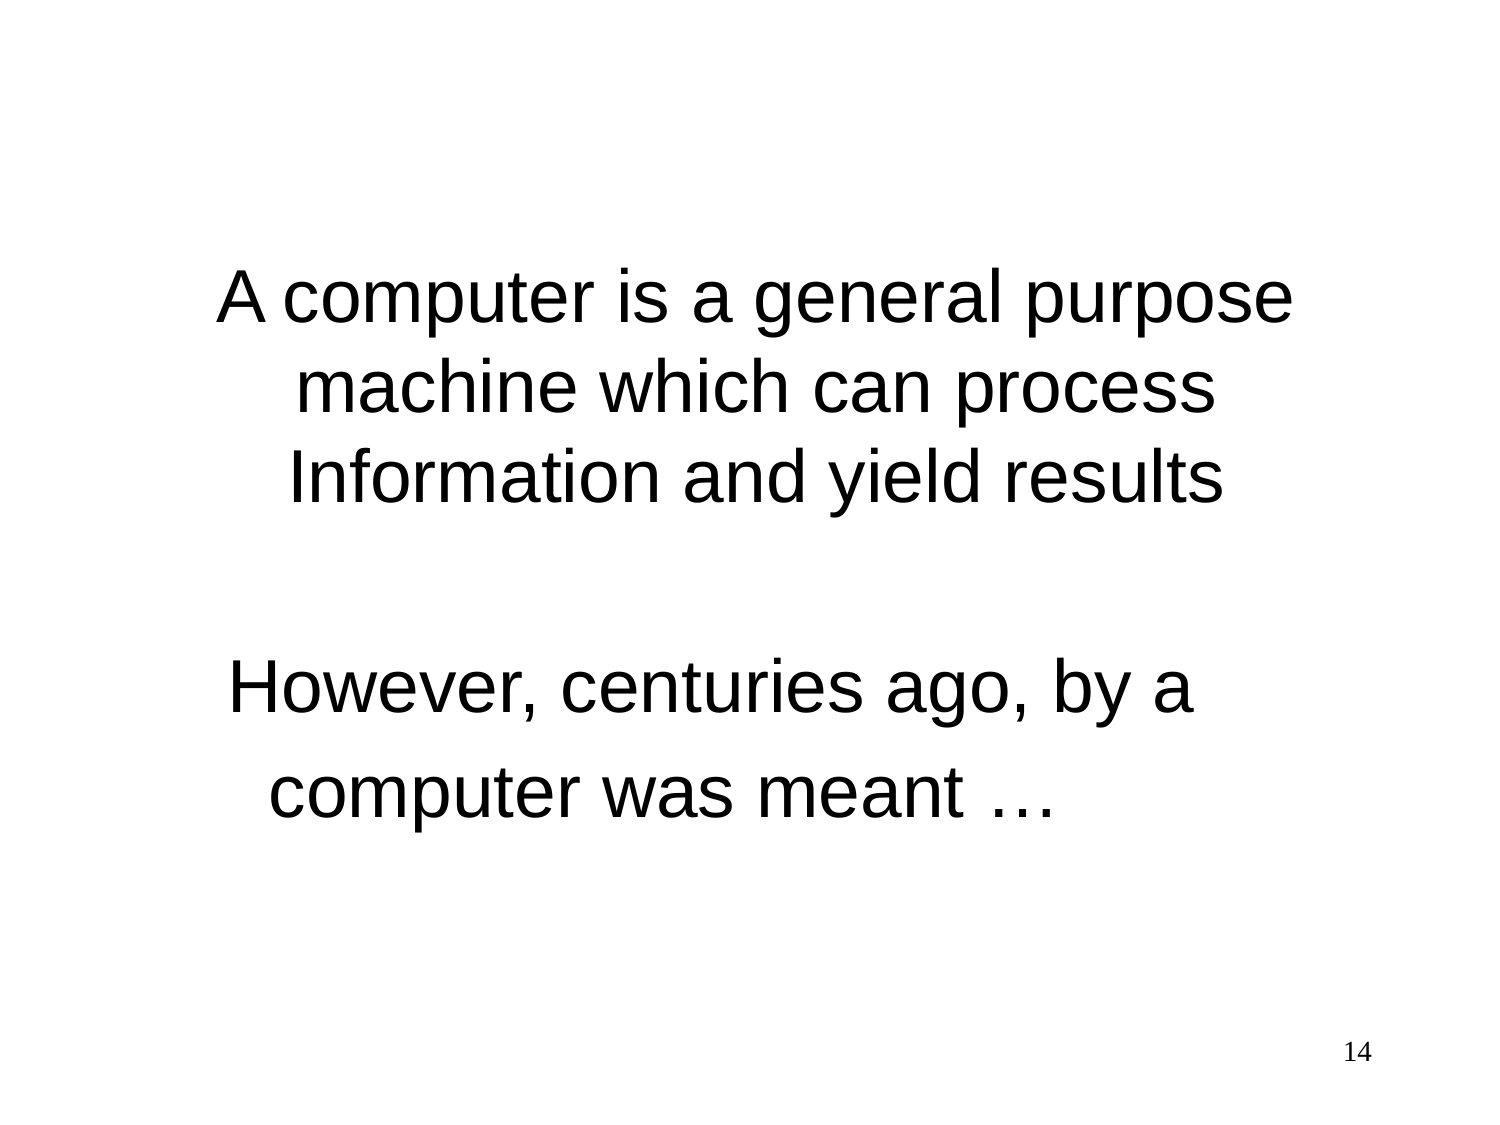

A computer is a general purpose machine which can process
Information and yield results

   However, centuries ago, by a
     computer was meant …
14